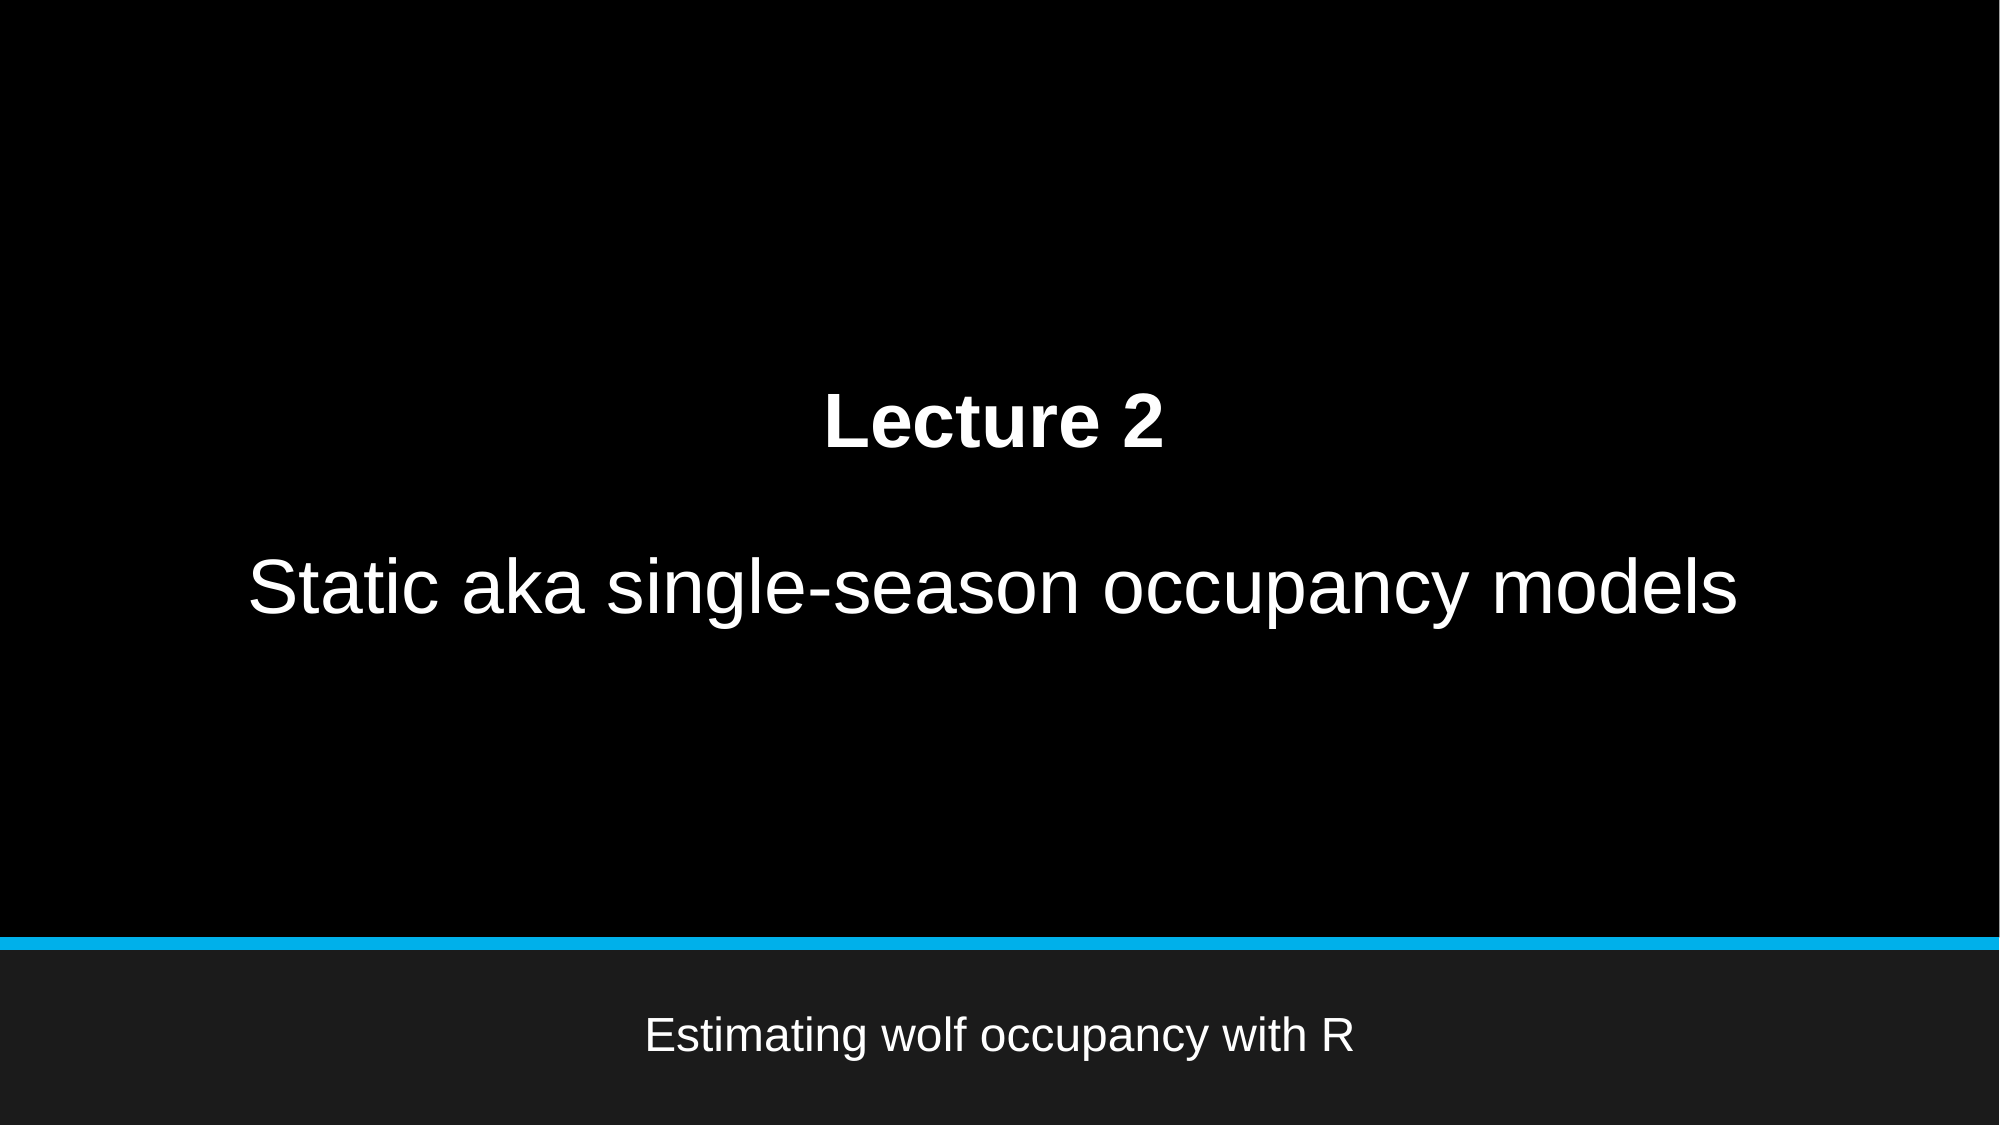

# Lecture 2 Static aka single-season occupancy models
Estimating wolf occupancy with R